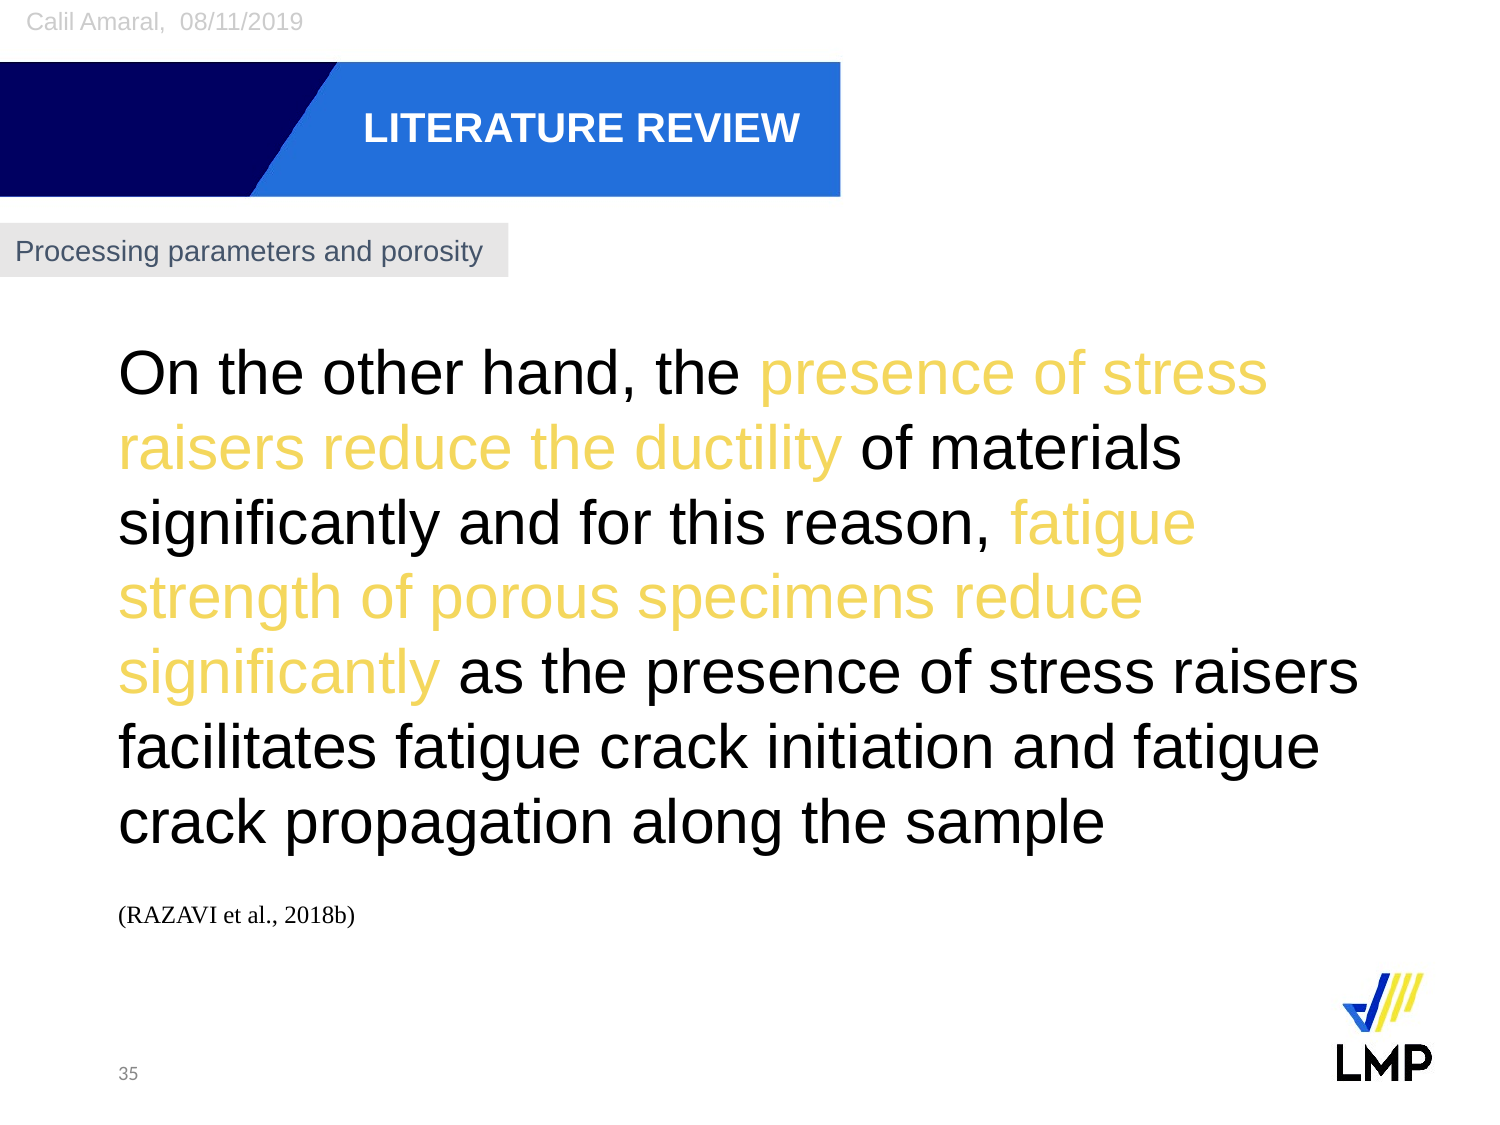

Calil Amaral,  08/11/2019
# LITERATURE REVIEW
Processing parameters and porosity
On the other hand, the presence of stress raisers reduce the ductility of materials significantly and for this reason, fatigue strength of porous specimens reduce significantly as the presence of stress raisers facilitates fatigue crack initiation and fatigue crack propagation along the sample
(RAZAVI et al., 2018b)
35